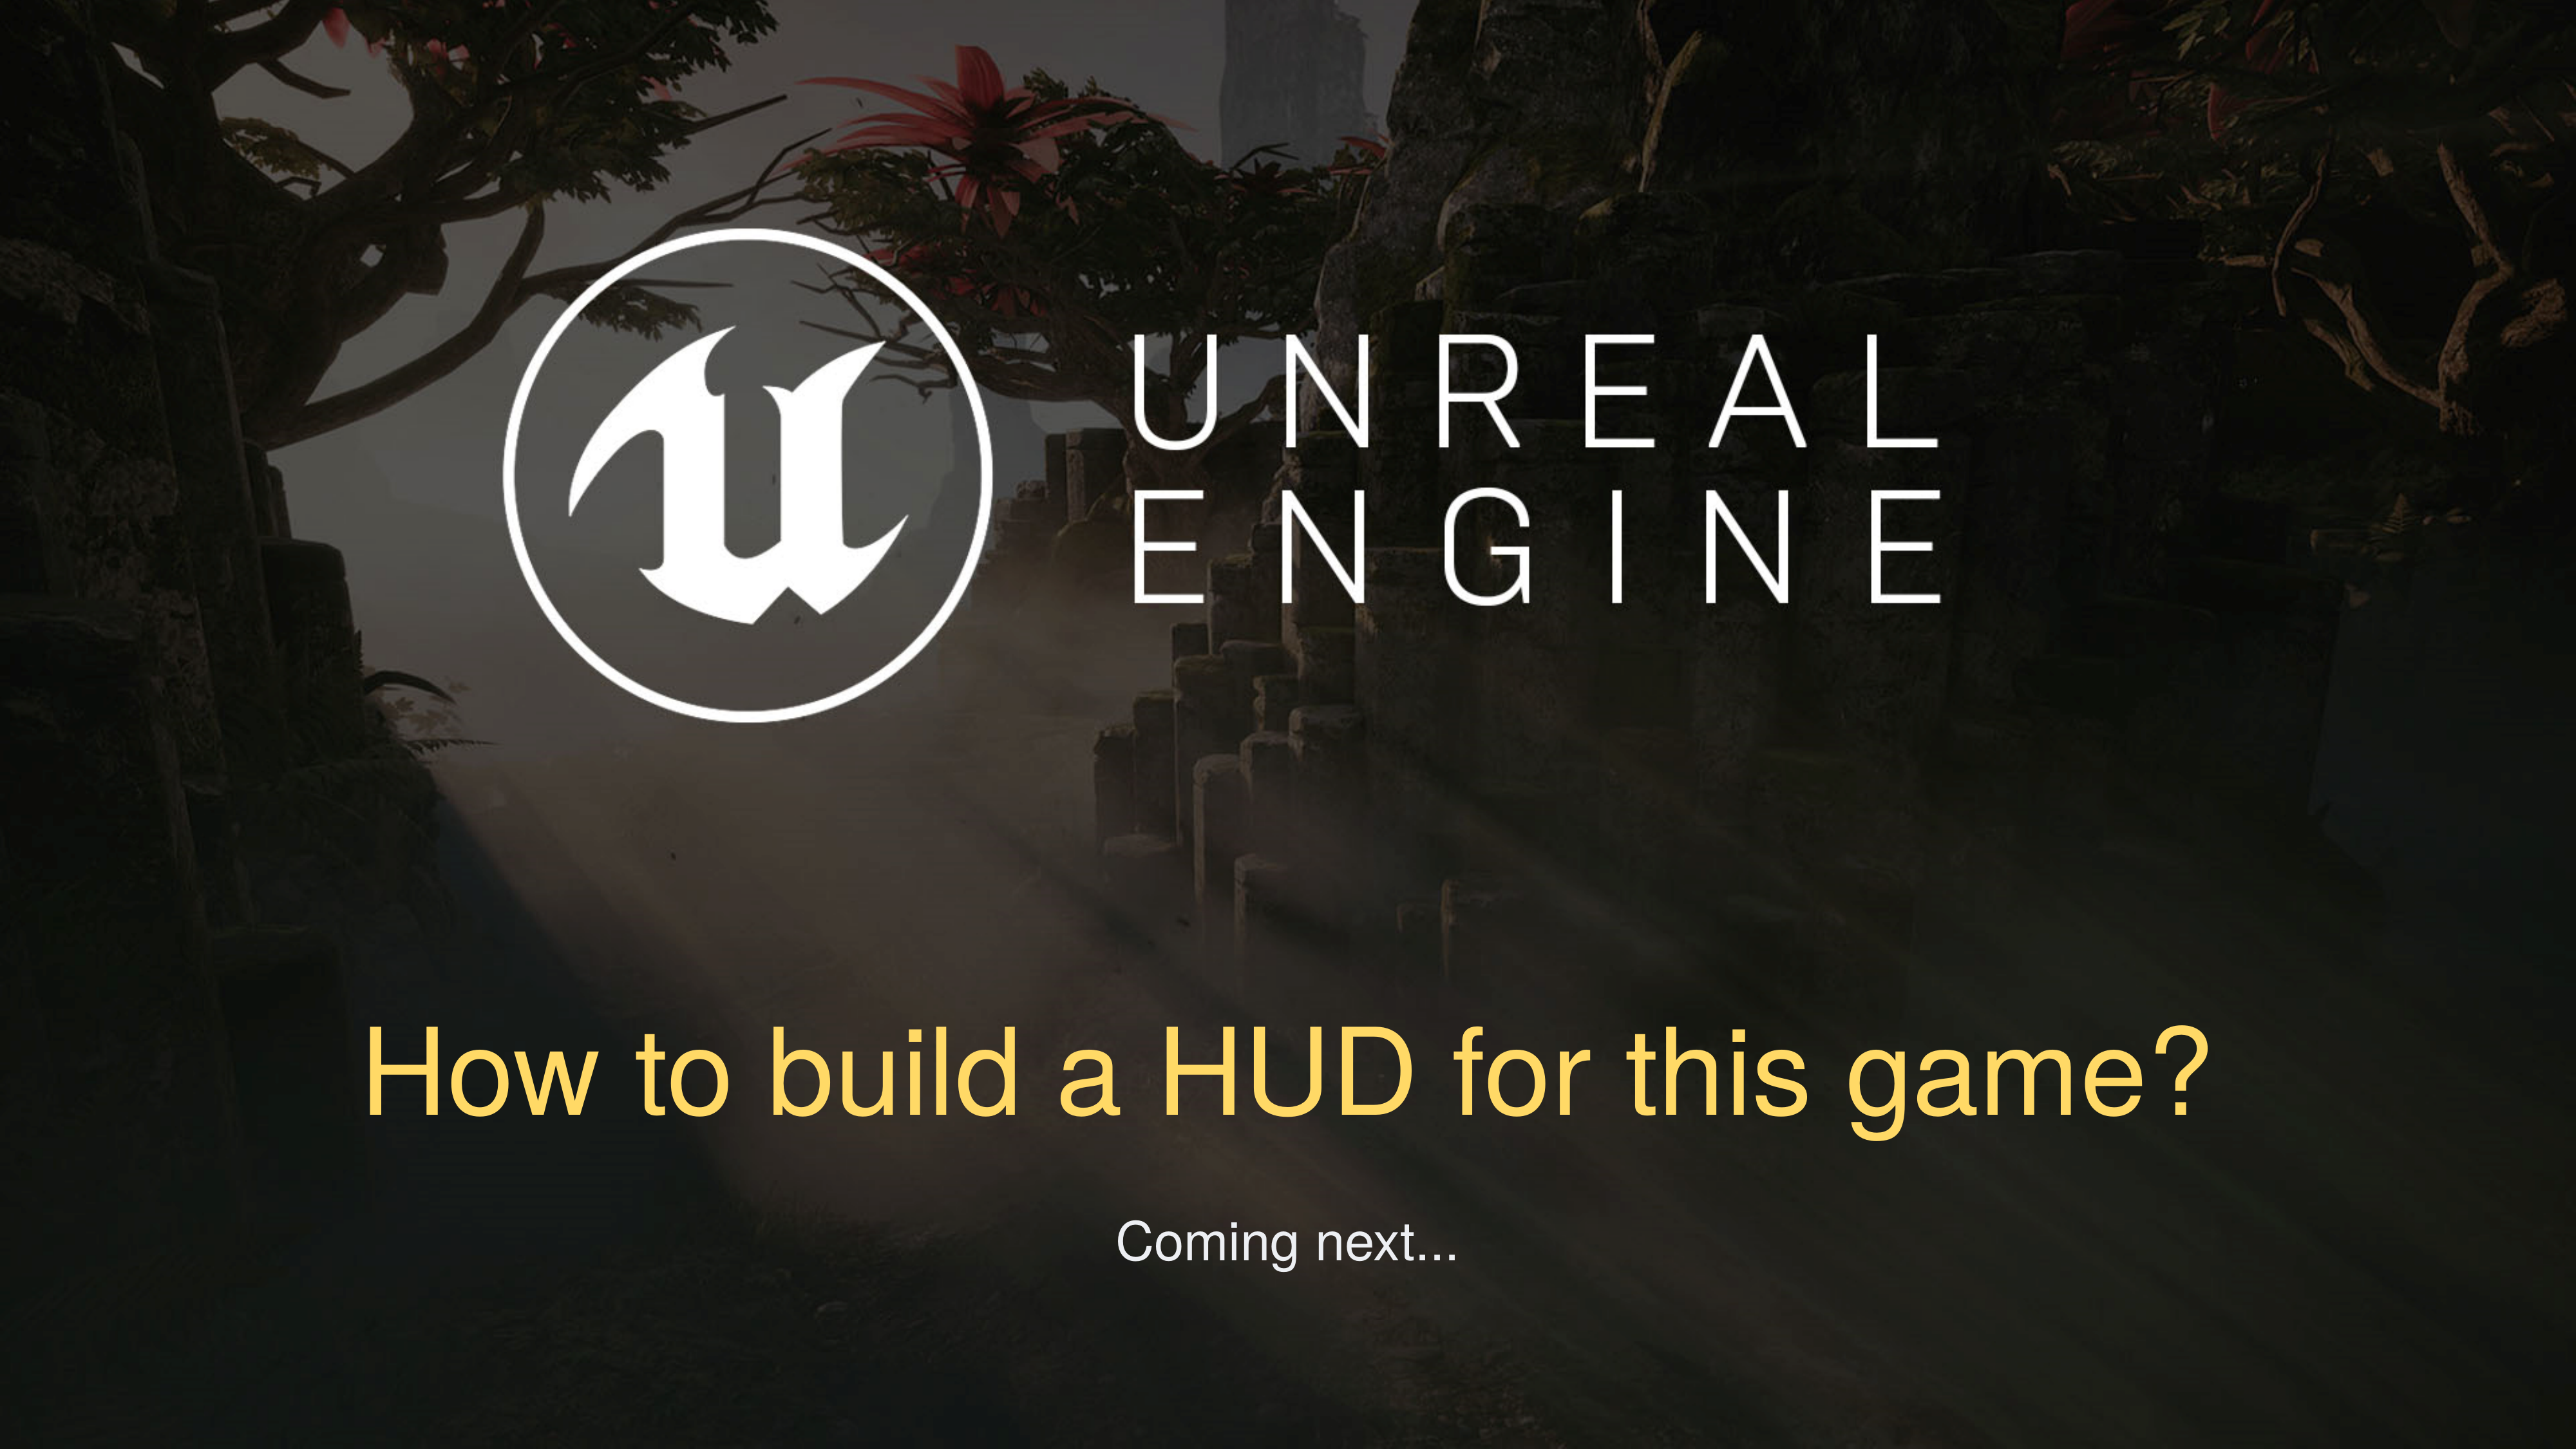

How to build a HUD for this game?
Coming next...